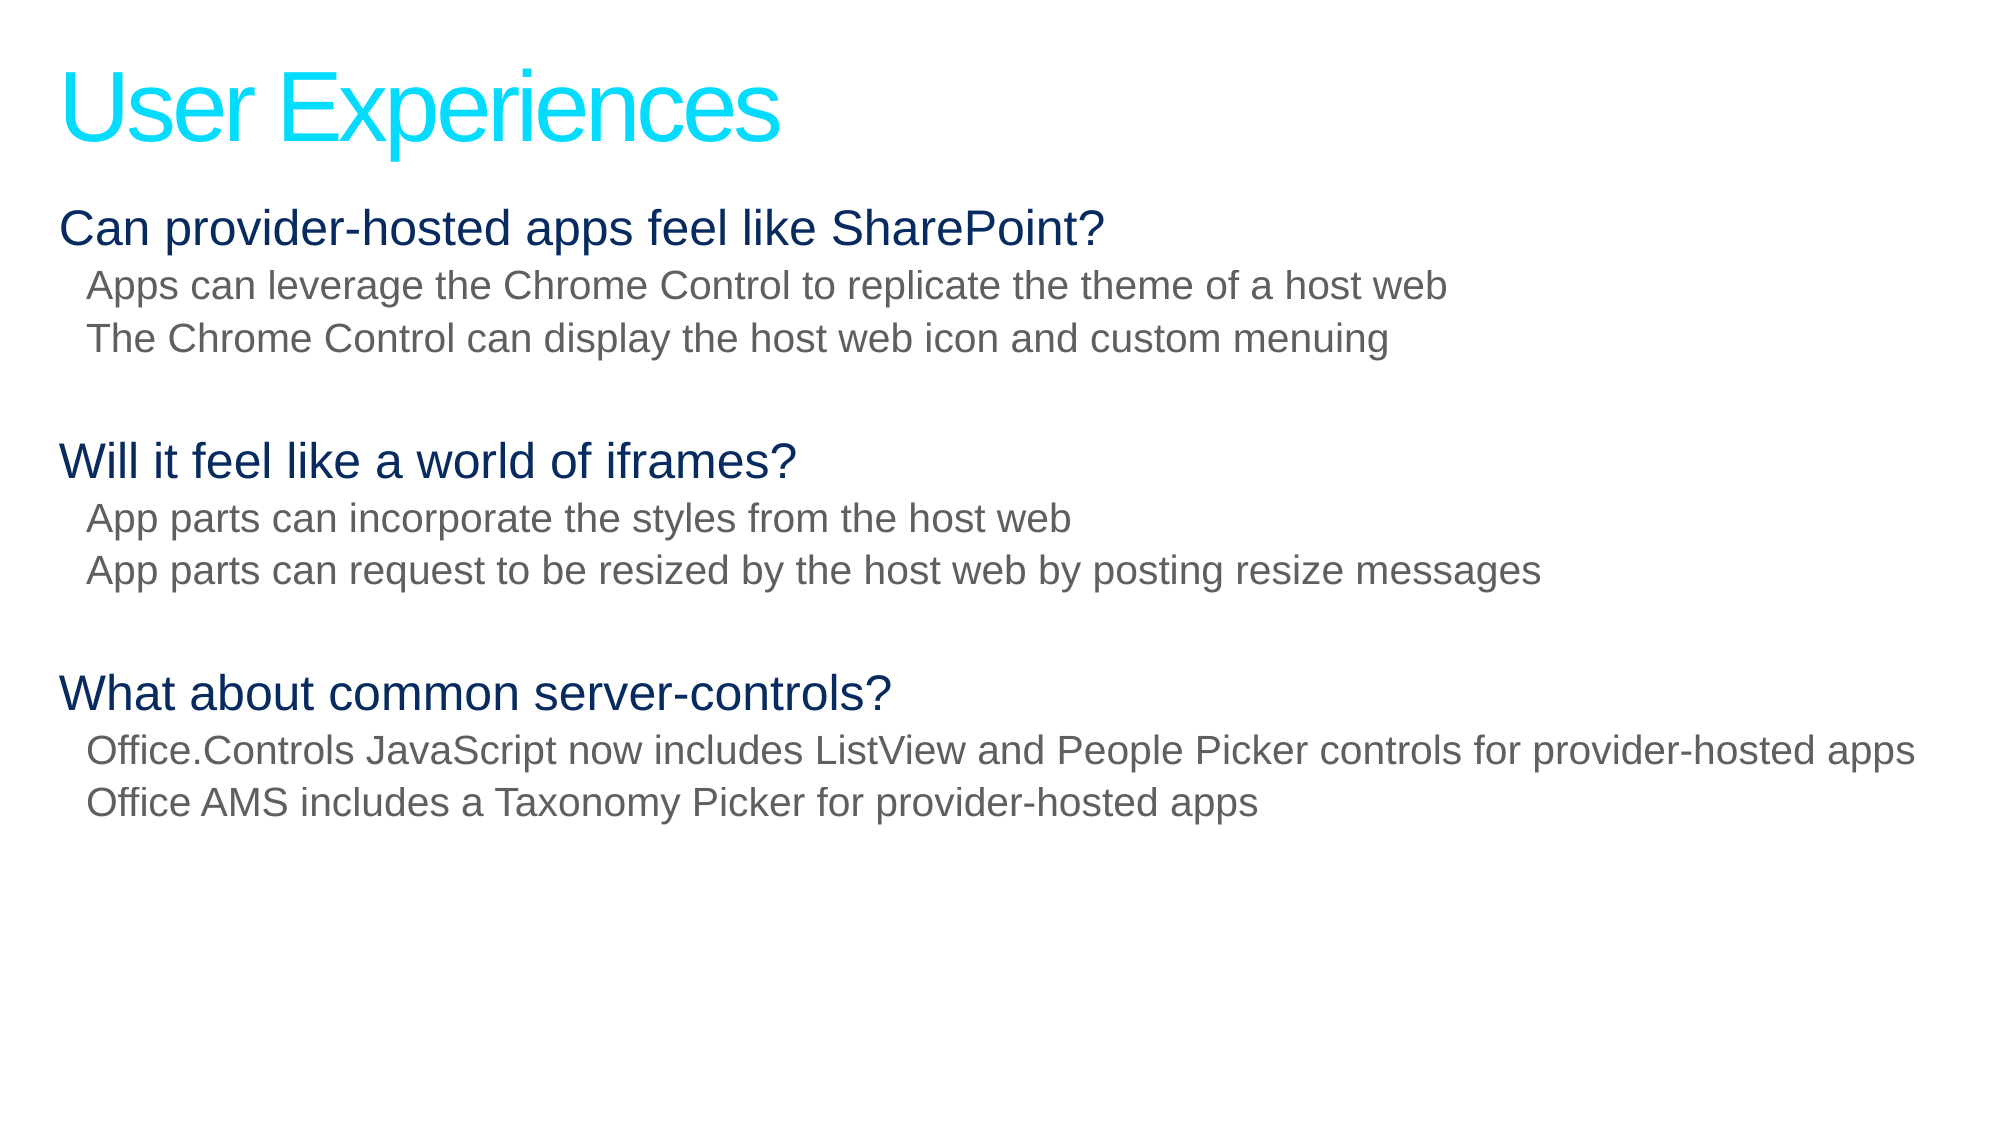

# User Experiences
Can provider-hosted apps feel like SharePoint?
  Apps can leverage the Chrome Control to replicate the theme of a host web
  The Chrome Control can display the host web icon and custom menuing

Will it feel like a world of iframes?
  App parts can incorporate the styles from the host web
  App parts can request to be resized by the host web by posting resize messages

What about common server-controls?
  Office.Controls JavaScript now includes ListView and People Picker controls for provider-hosted apps
  Office AMS includes a Taxonomy Picker for provider-hosted apps